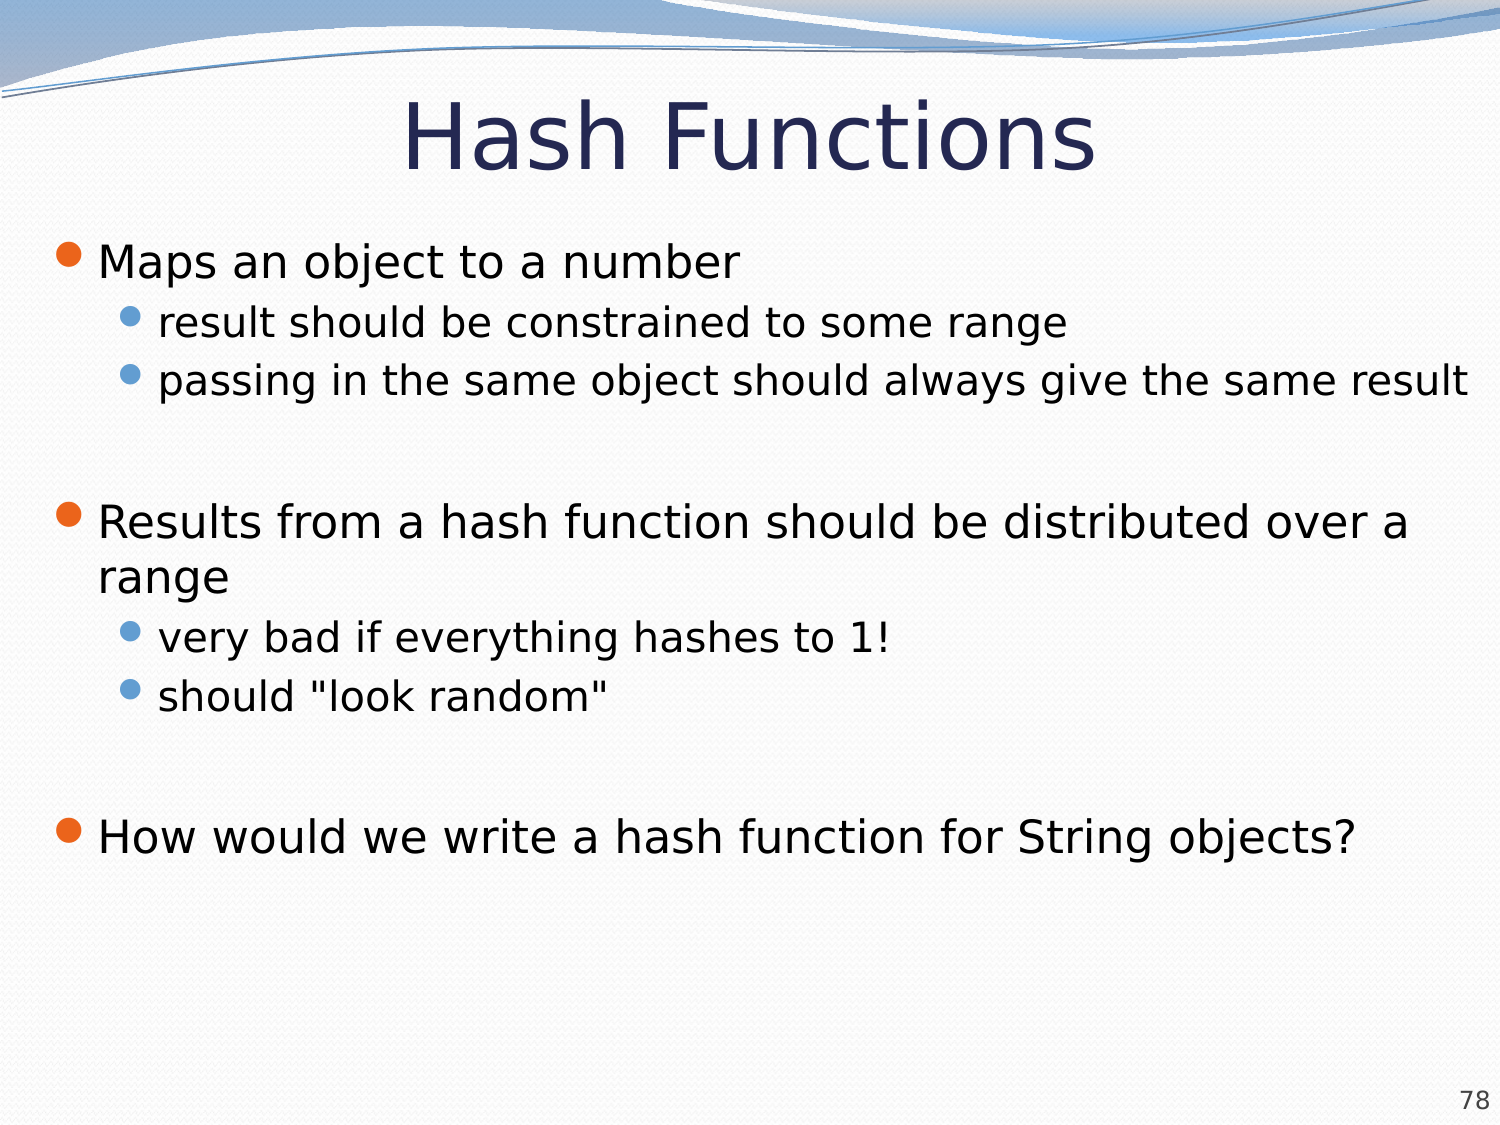

# Hash Functions
Maps an object to a number
result should be constrained to some range
passing in the same object should always give the same result

Results from a hash function should be distributed over a range
very bad if everything hashes to 1!
should "look random"

How would we write a hash function for String objects?